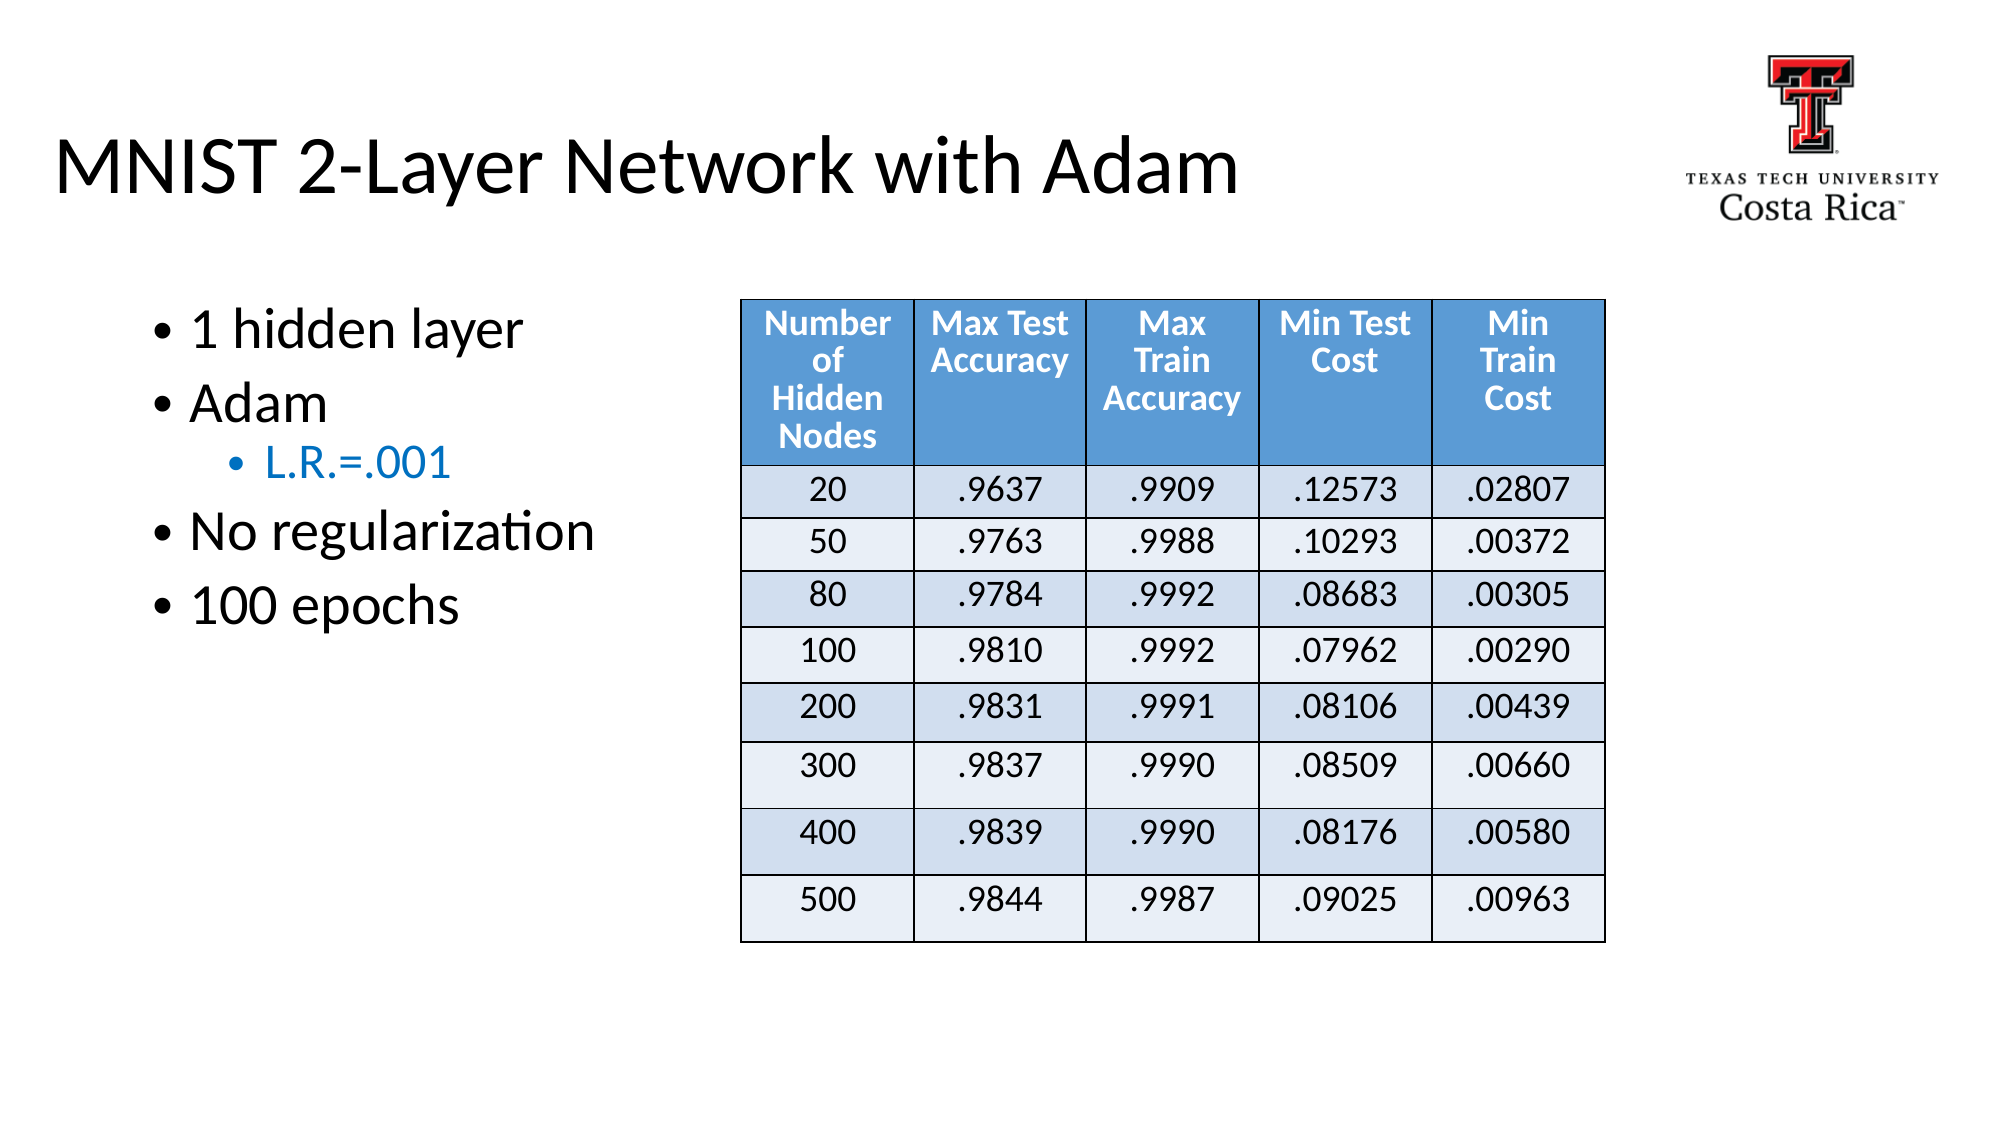

# MNIST 2-Layer Network with Adam
1 hidden layer
Adam
L.R.=.001
No regularization
100 epochs

| Number of Hidden Nodes | Max Test Accuracy | Max Train Accuracy | Min Test Cost | Min Train Cost |
| --- | --- | --- | --- | --- |
| 20 | .9637 | .9909 | .12573 | .02807 |
| 50 | .9763 | .9988 | .10293 | .00372 |
| 80 | .9784 | .9992 | .08683 | .00305 |
| 100 | .9810 | .9992 | .07962 | .00290 |
| 200 | .9831 | .9991 | .08106 | .00439 |
| 300 | .9837 | .9990 | .08509 | .00660 |
| 400 | .9839 | .9990 | .08176 | .00580 |
| 500 | .9844 | .9987 | .09025 | .00963 |